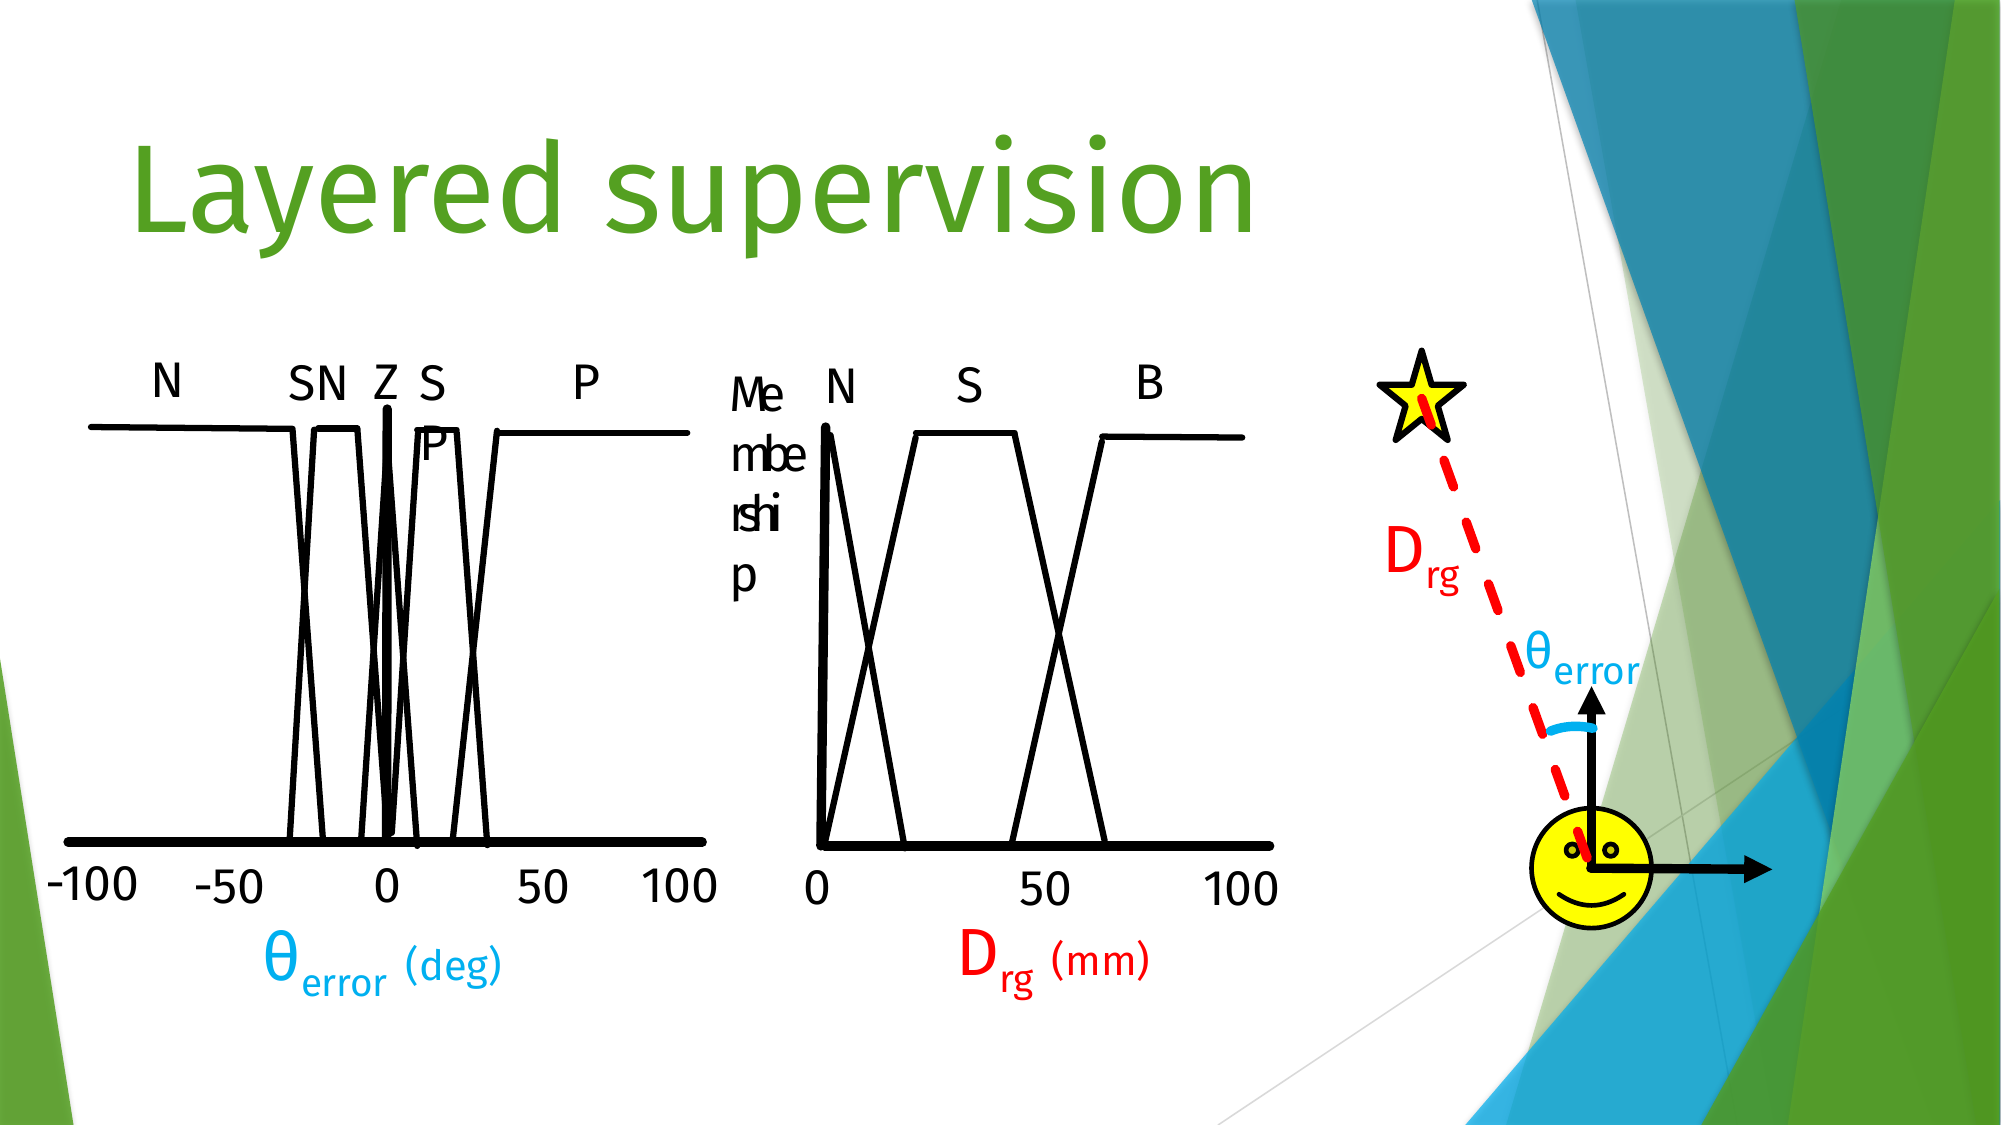

# Layered supervision
N
Z
P
B
SN
SP
S
N
Membership
-100
100
0
50
-50
0
50
100
Drg (mm)
θerror (deg)

Drg
θerror